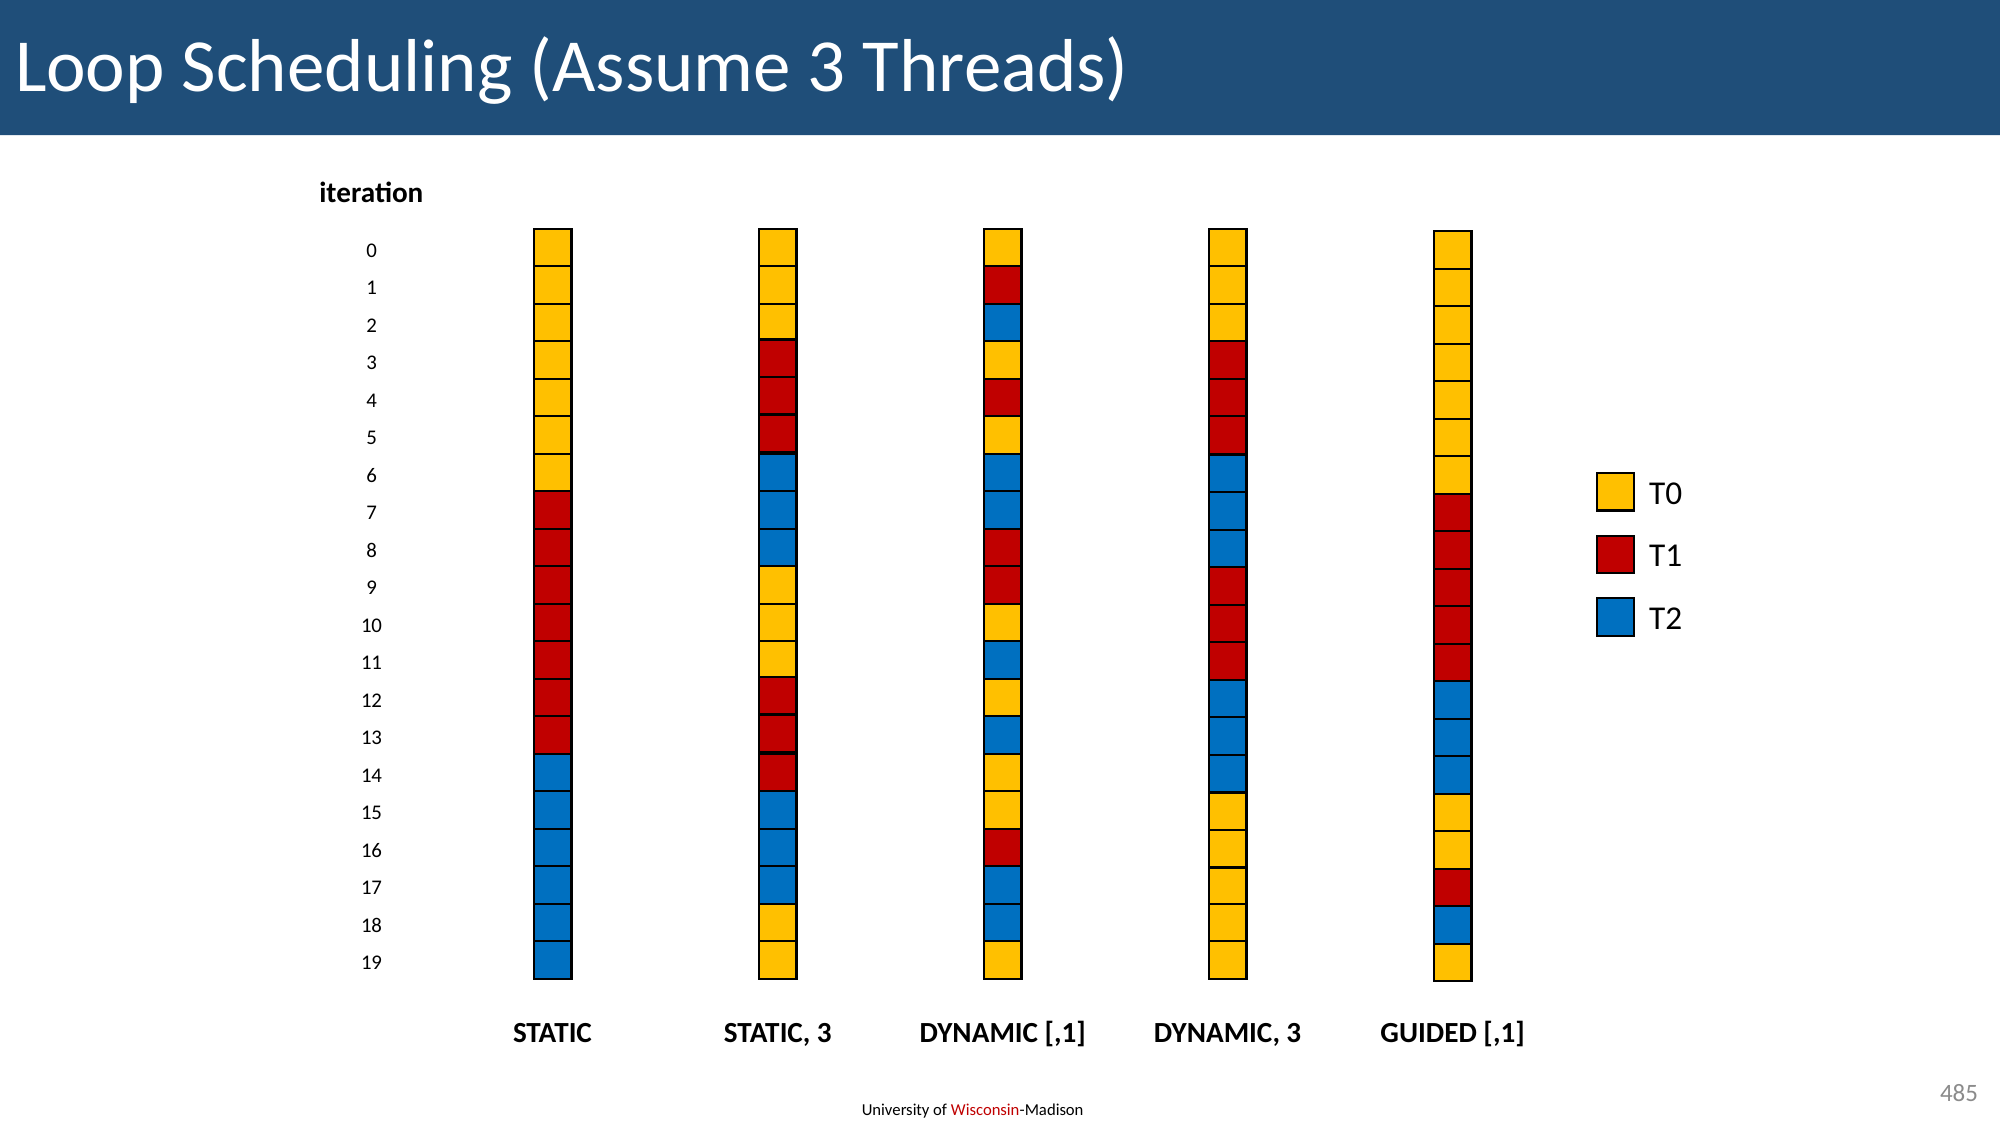

# Loop Scheduling (Assume 3 Threads)
iteration
0
1
2
3
4
5
6
7
8
9
10
11
12
13
14
15
16
17
18
19

T0

T1

T2

STATIC
STATIC, 3
DYNAMIC [,1]
DYNAMIC, 3
GUIDED [,1]
485